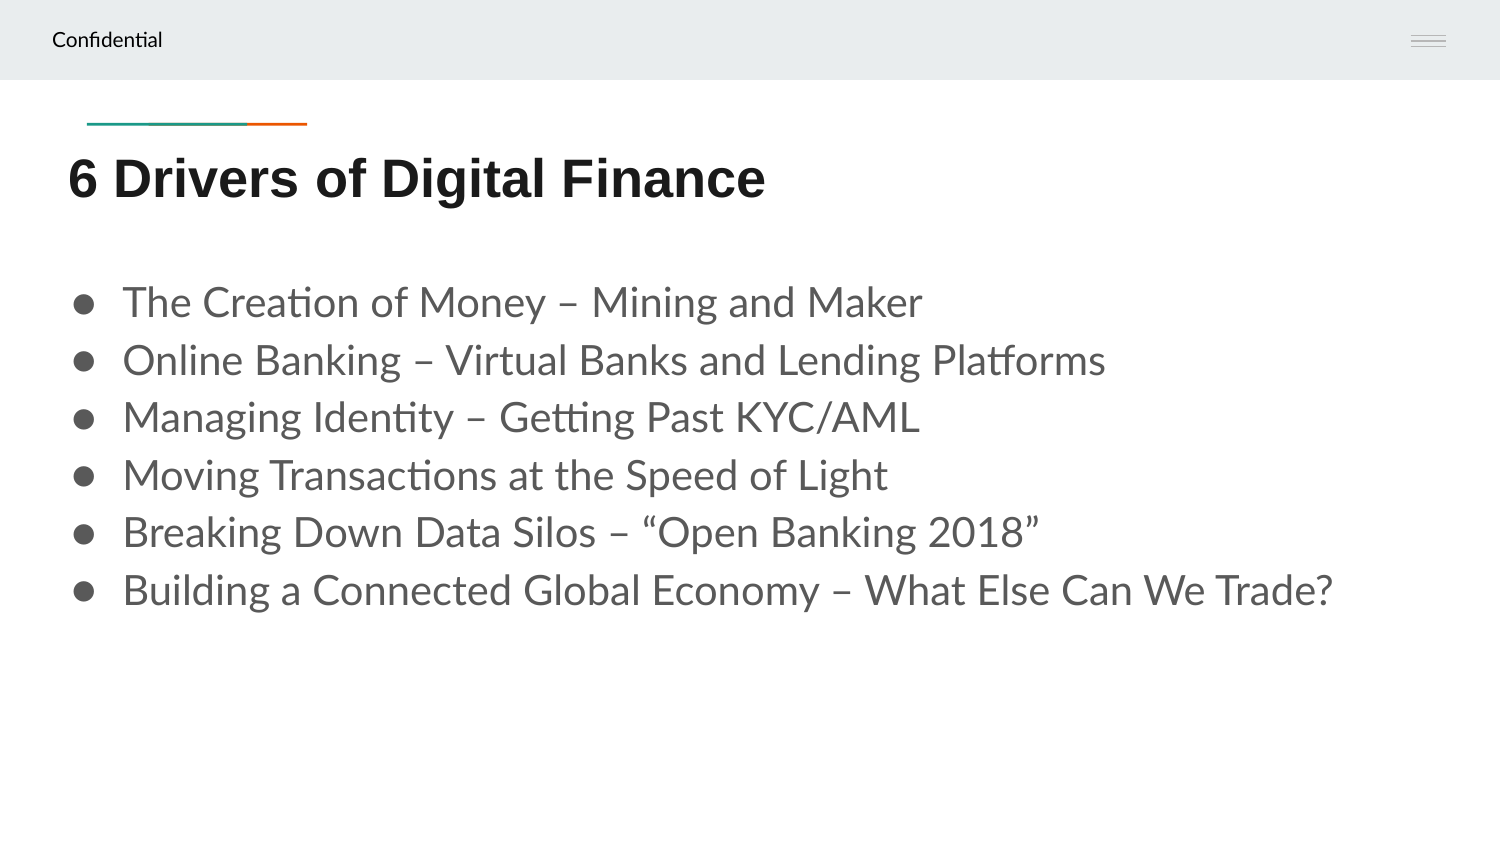

# 6 Drivers of Digital Finance
The Creation of Money – Mining and Maker
Online Banking – Virtual Banks and Lending Platforms
Managing Identity – Getting Past KYC/AML
Moving Transactions at the Speed of Light
Breaking Down Data Silos – “Open Banking 2018”
Building a Connected Global Economy – What Else Can We Trade?